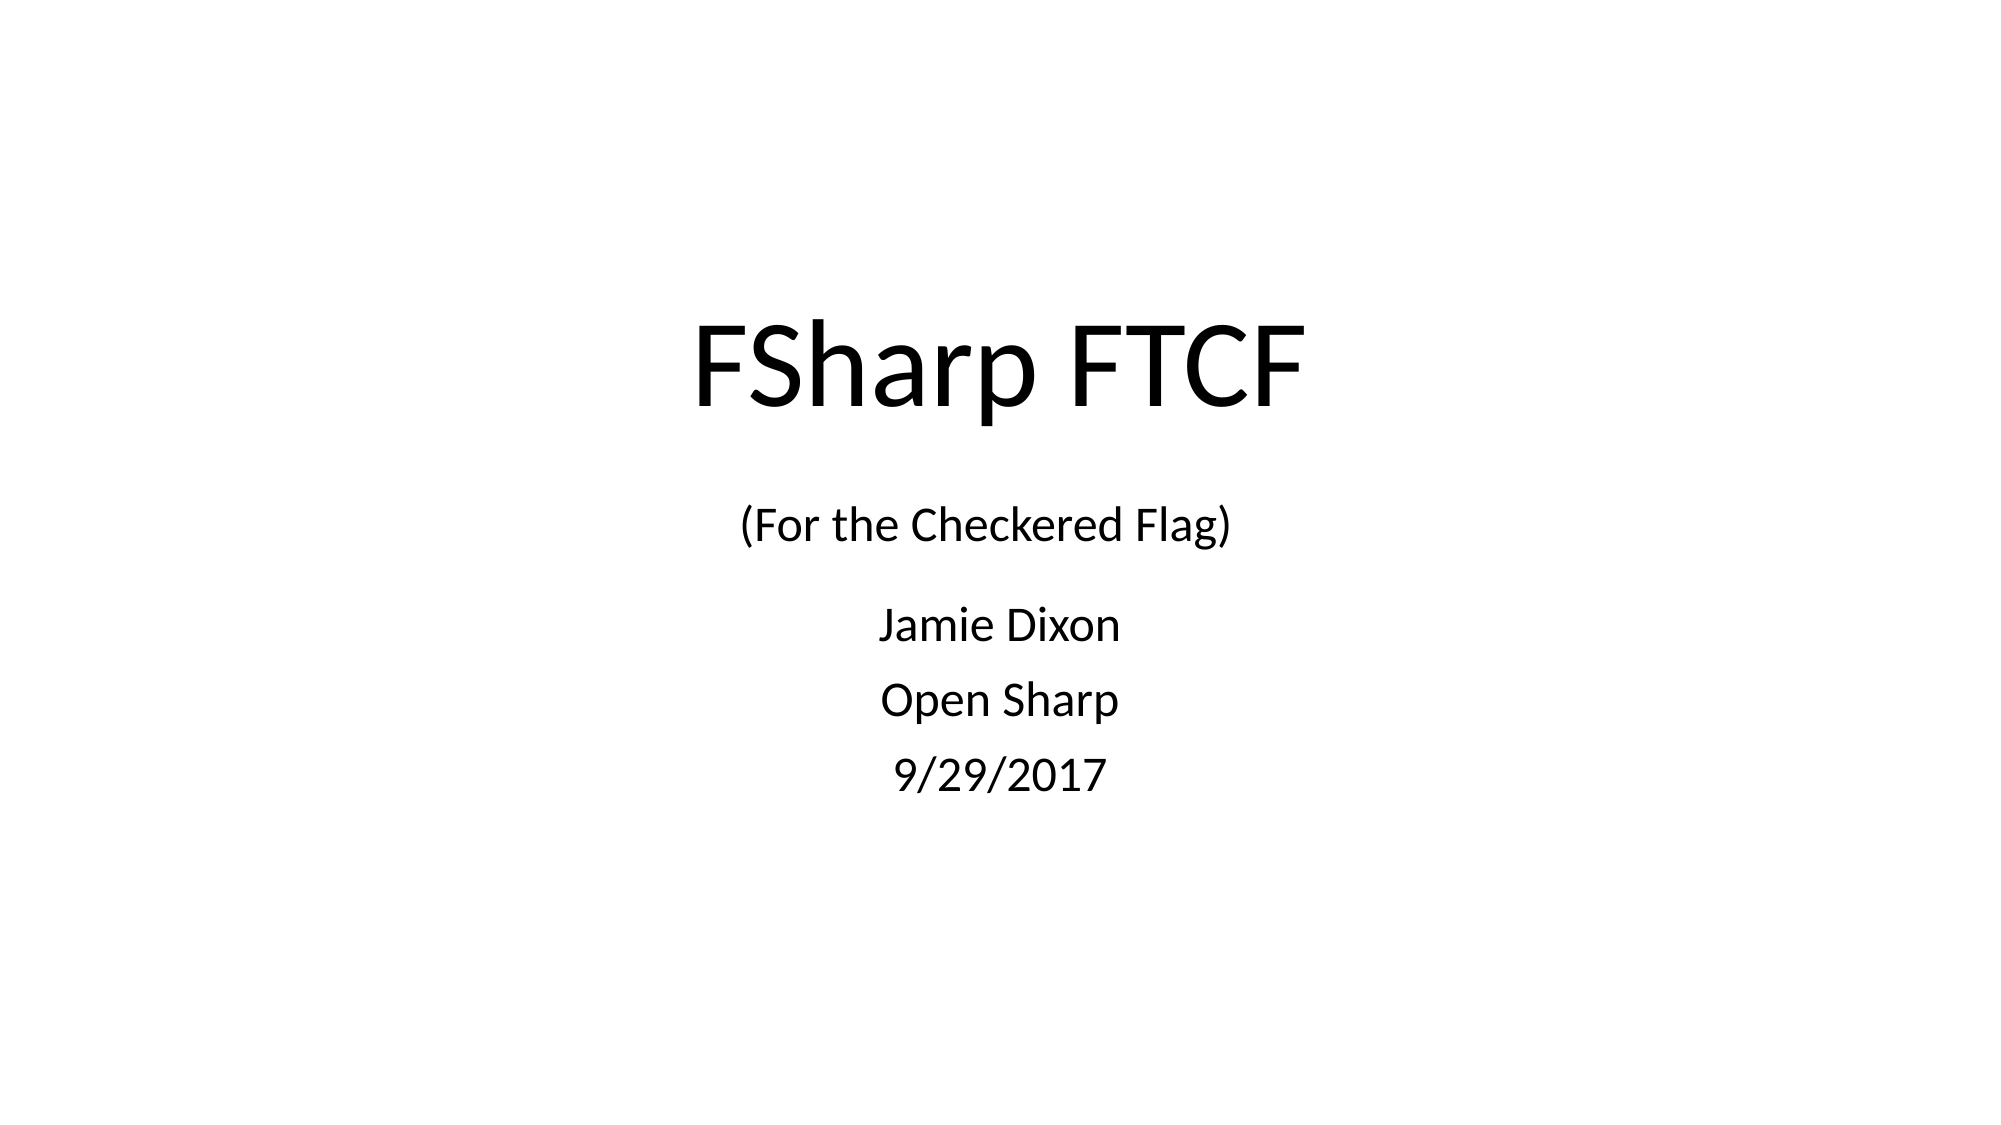

# FSharp FTCF (For the Checkered Flag)
Jamie Dixon
Open Sharp
9/29/2017